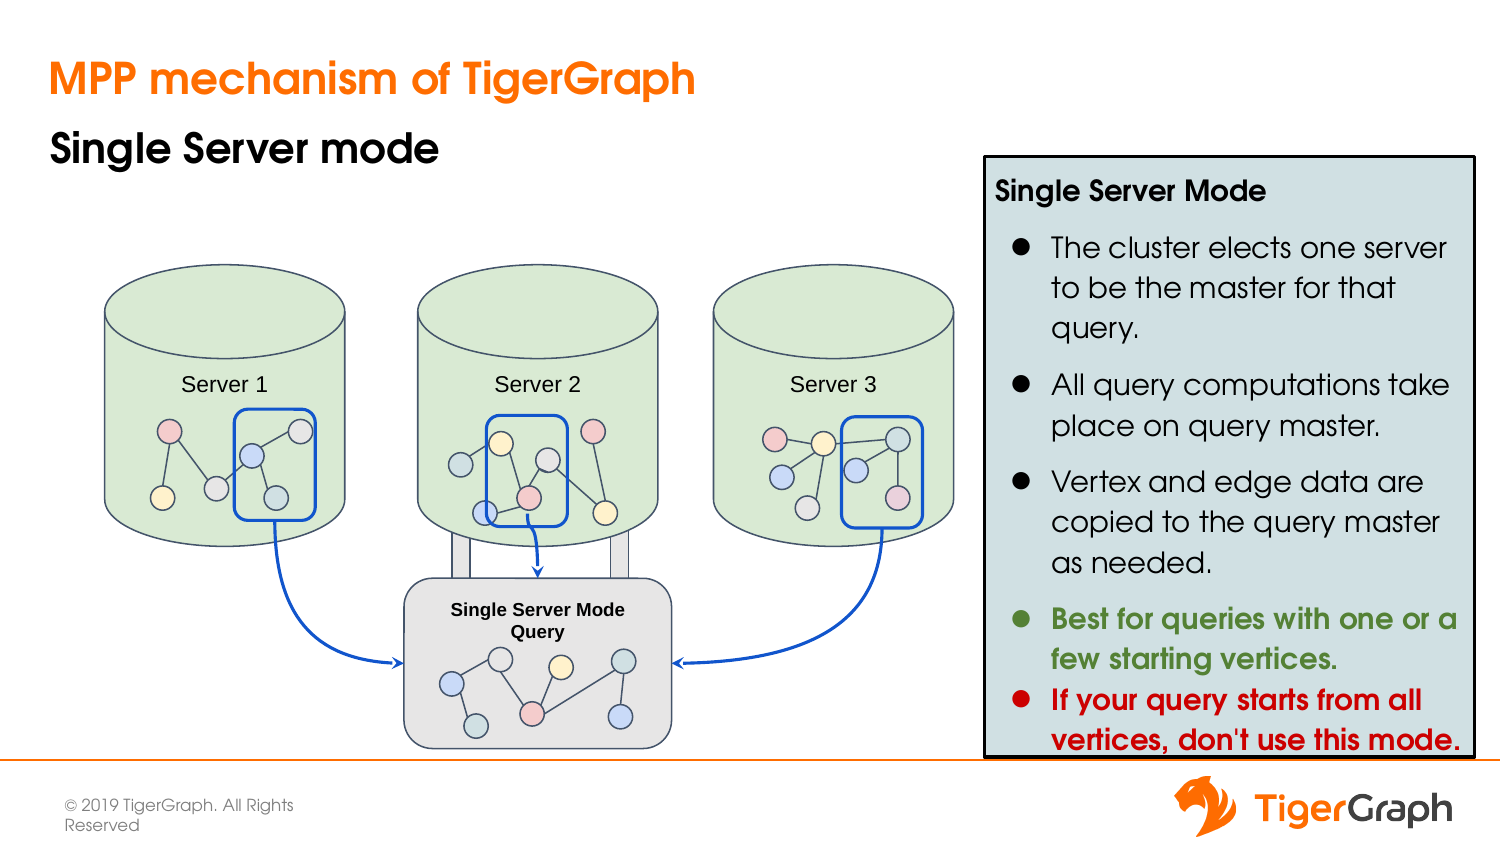

MPP mechanism of TigerGraph
# Single Server mode
Single Server Mode
The cluster elects one server to be the master for that query.
All query computations take place on query master.
Vertex and edge data are copied to the query master as needed.
Best for queries with one or a few starting vertices.
If your query starts from all vertices, don't use this mode.
Server 1
Server 2
Server 3

Single Server Mode Query
80